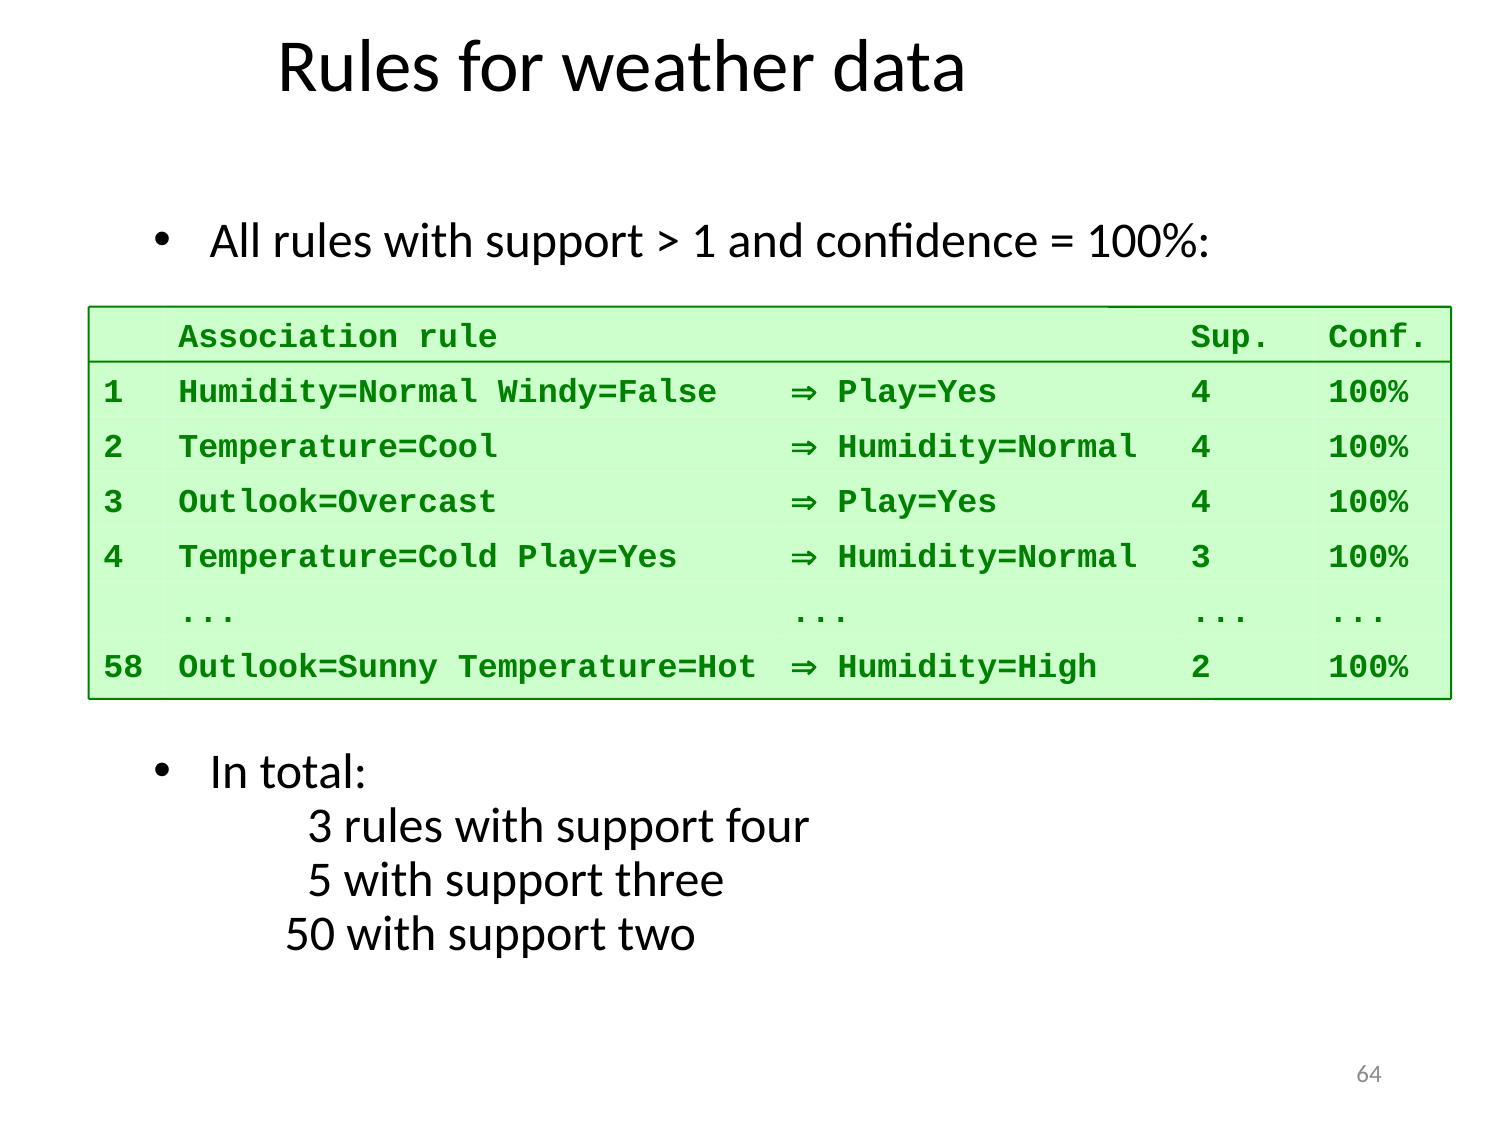

Rules for weather data
All rules with support > 1 and confidence = 100%:

In total:
	  3 rules with support four
	  5 with support three
	50 with support two

Association rule

Sup.
Conf.

1

Humidity=Normal Windy=False
⇒ Play=Yes
4
100%
2
Temperature=Cool
⇒ Humidity=Normal
4
100%
3
Outlook=Overcast
⇒ Play=Yes
4
100%
4
Temperature=Cold Play=Yes
⇒ Humidity=Normal
3
100%

...
...
...
...
58
Outlook=Sunny Temperature=Hot
⇒ Humidity=High
2
100%

64